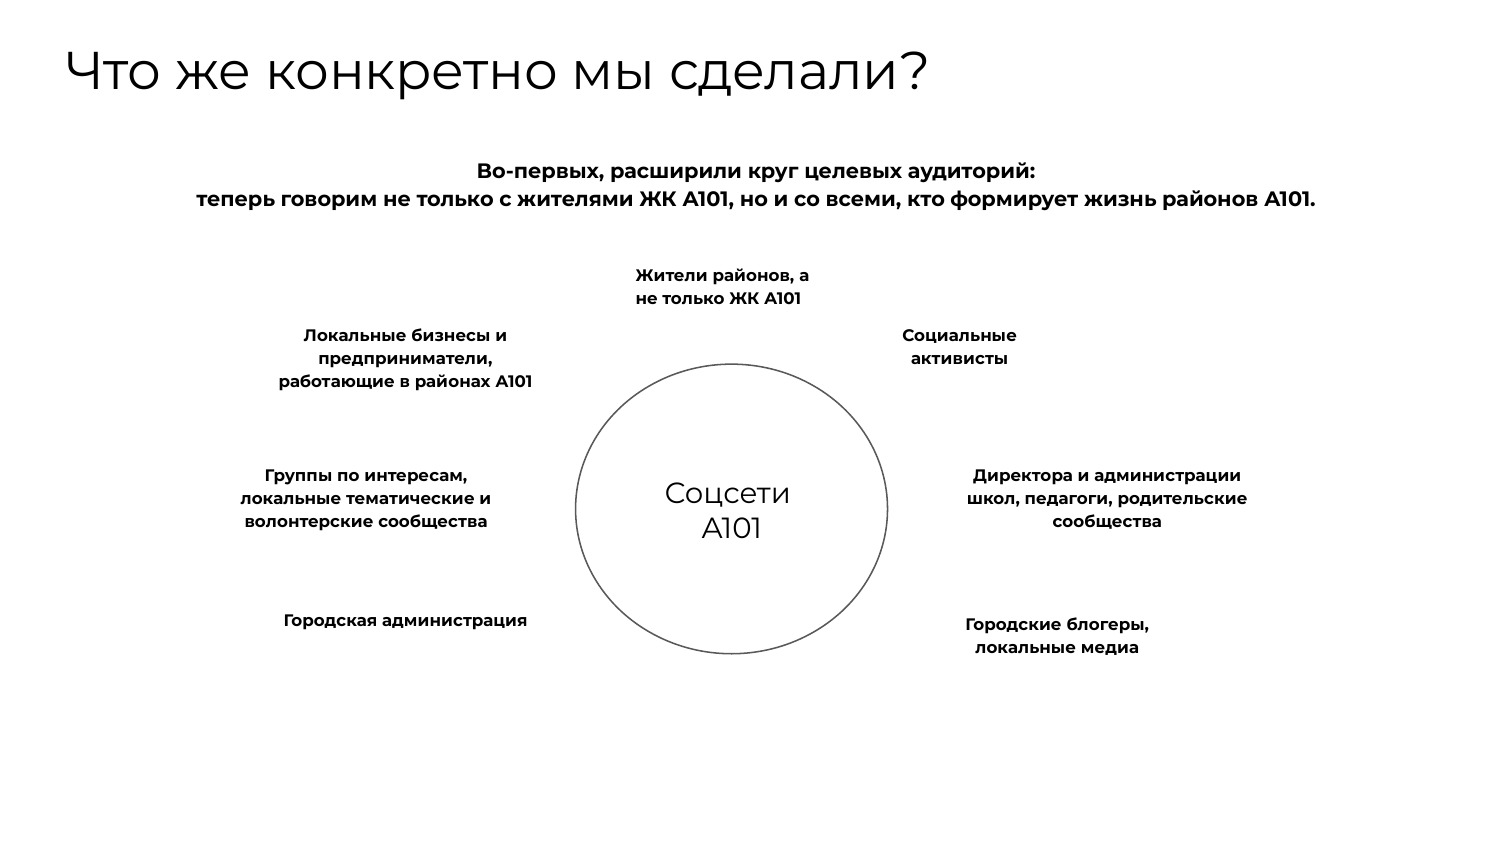

# Что же конкретно мы сделали?
Во-первых, расширили круг целевых аудиторий:
теперь говорим не только с жителями ЖК А101, но и со всеми, кто формирует жизнь районов А101.
Жители районов, а не только ЖК А101

Локальные бизнесы и предприниматели, работающие в районах А101
Социальные активисты
Соцсети
А101
Группы по интересам, локальные тематические и волонтерские сообщества
Директора и администрации школ, педагоги, родительские сообщества
Городская администрация
Городские блогеры, локальные медиа